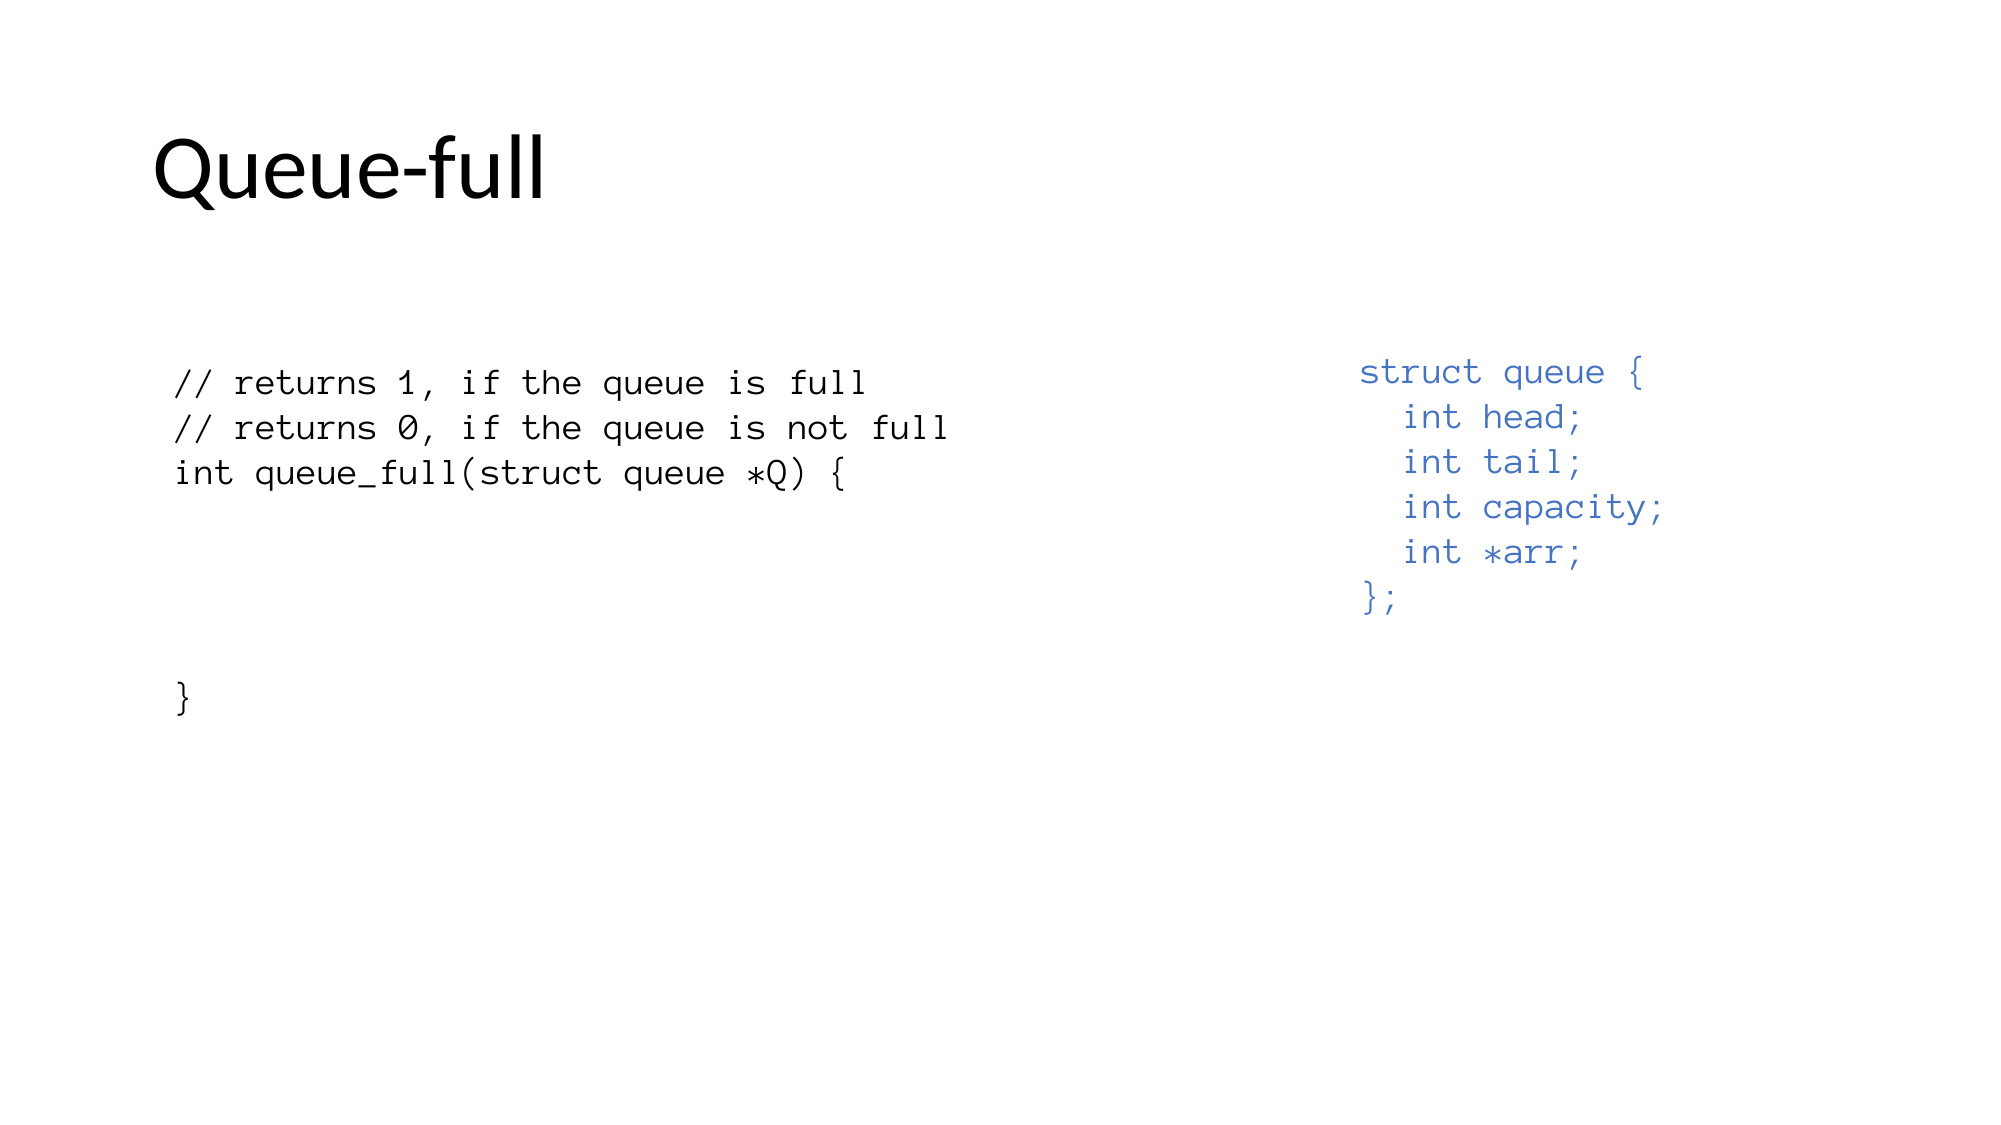

# Queue-full
struct queue {
  int head;
  int tail;
  int capacity;
  int *arr;
};
// returns 1, if the queue is full
// returns 0, if the queue is not full
int queue_full(struct queue *Q) {

}